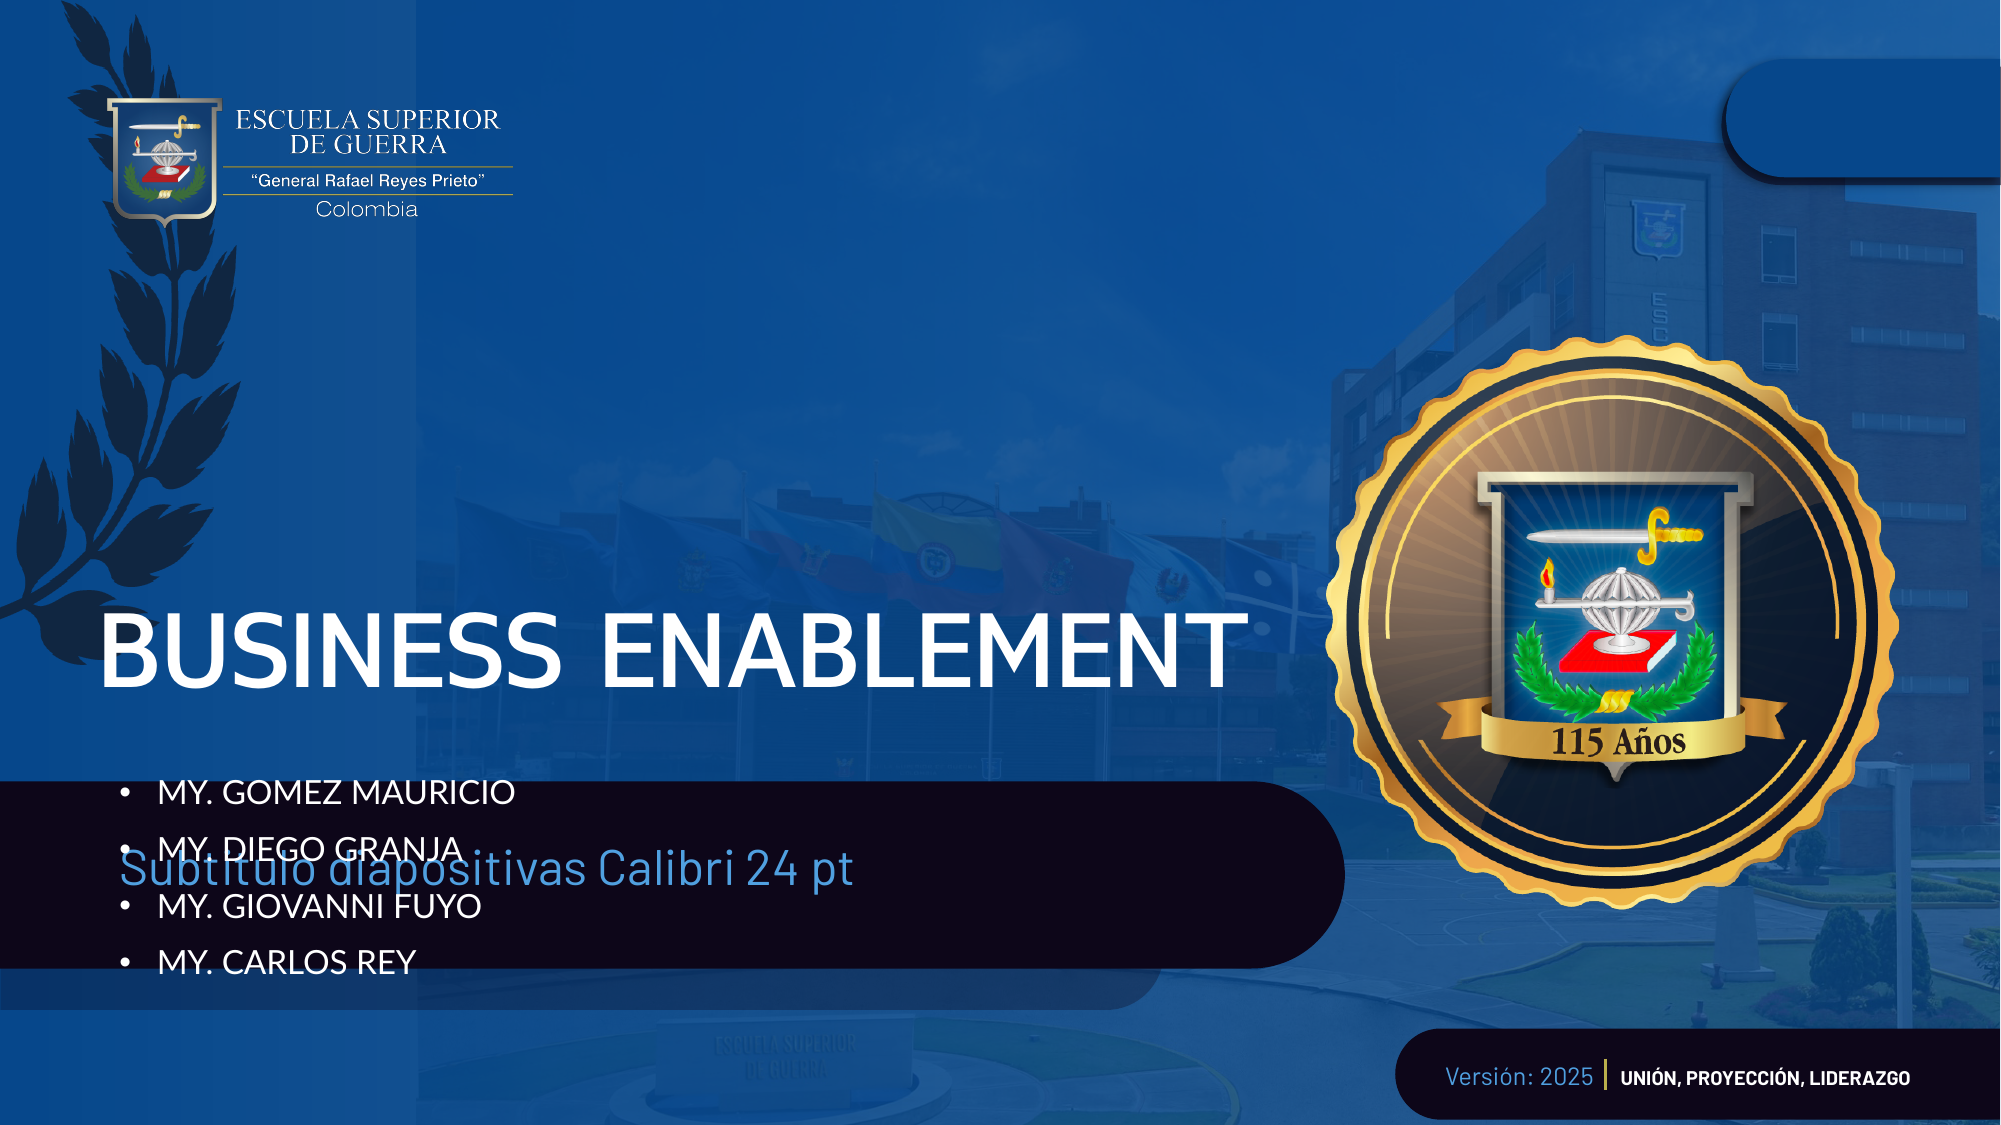

# BUSINESS ENABLEMENT
MY. GOMEZ MAURICIO
MY. DIEGO GRANJA
MY. GIOVANNI FUYO
MY. CARLOS REY

Subtitulo diapositivas Calibri 24 pt